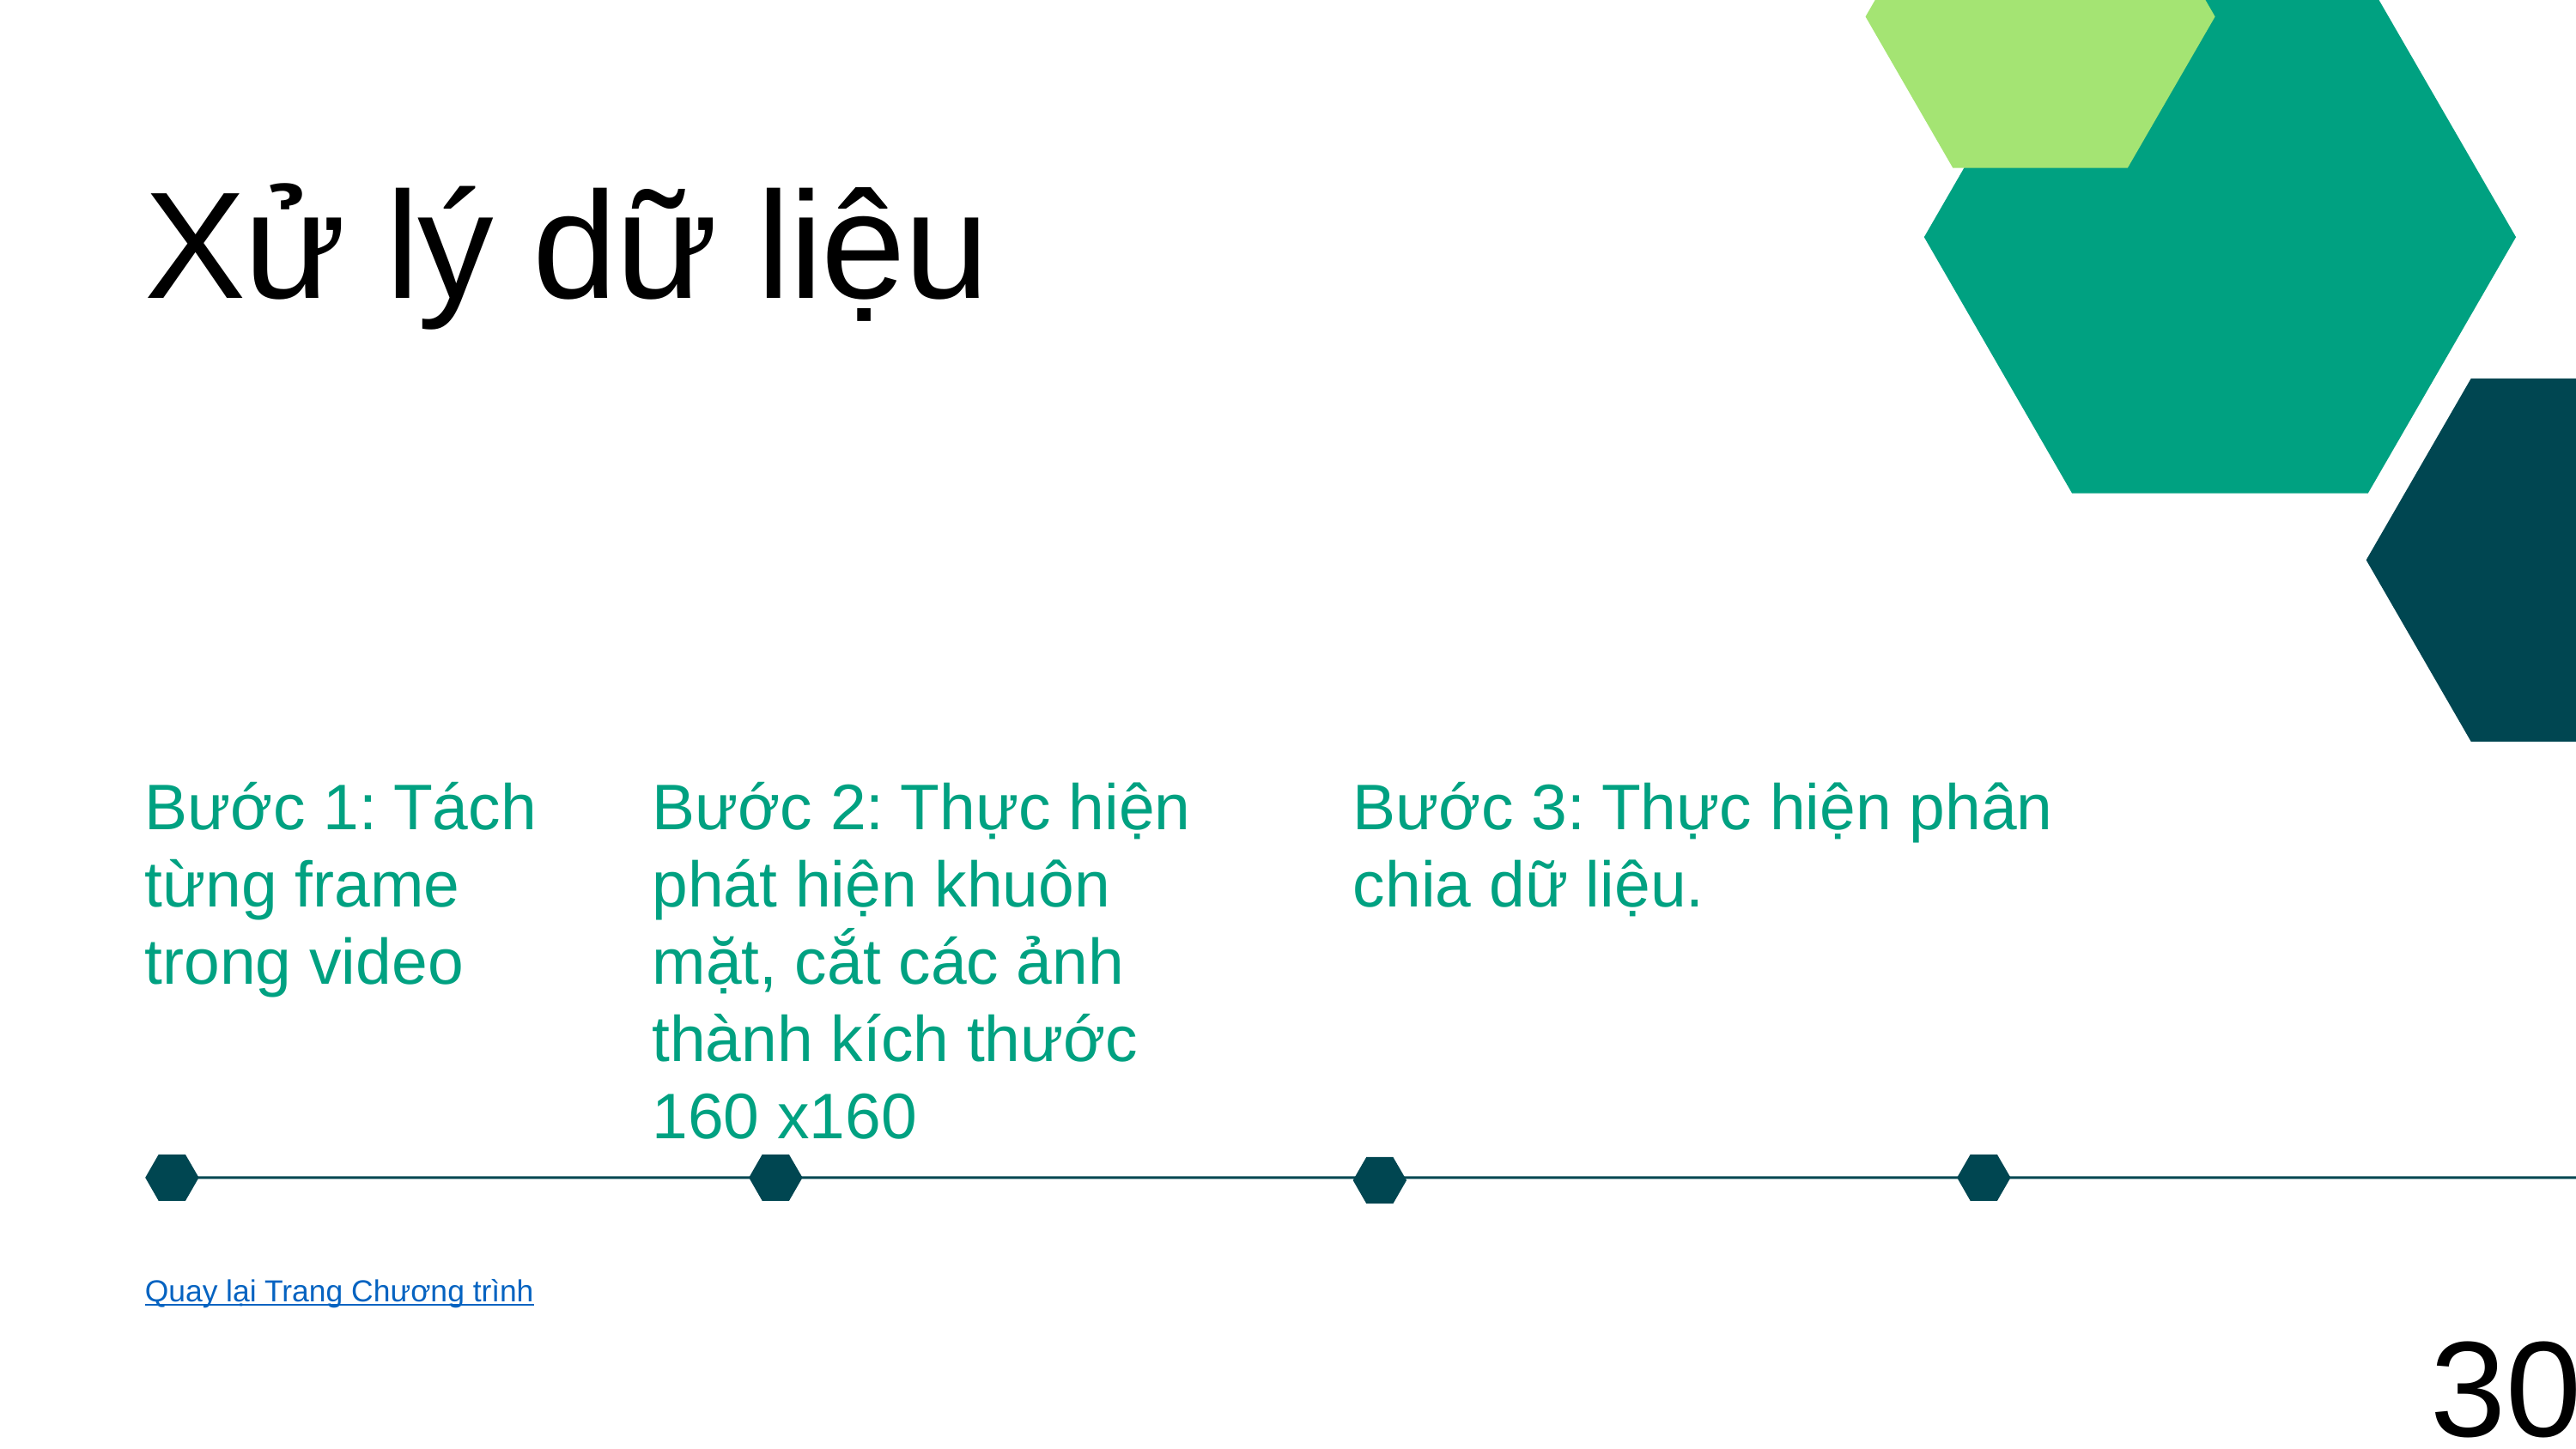

Xử lý dữ liệu

Bước 2: Thực hiện phát hiện khuôn mặt, cắt các ảnh thành kích thước 160 x160

Bước 3: Thực hiện phân chia dữ liệu.

Bước 1: Tách từng frame trong video

Quay lại Trang Chương trình
30